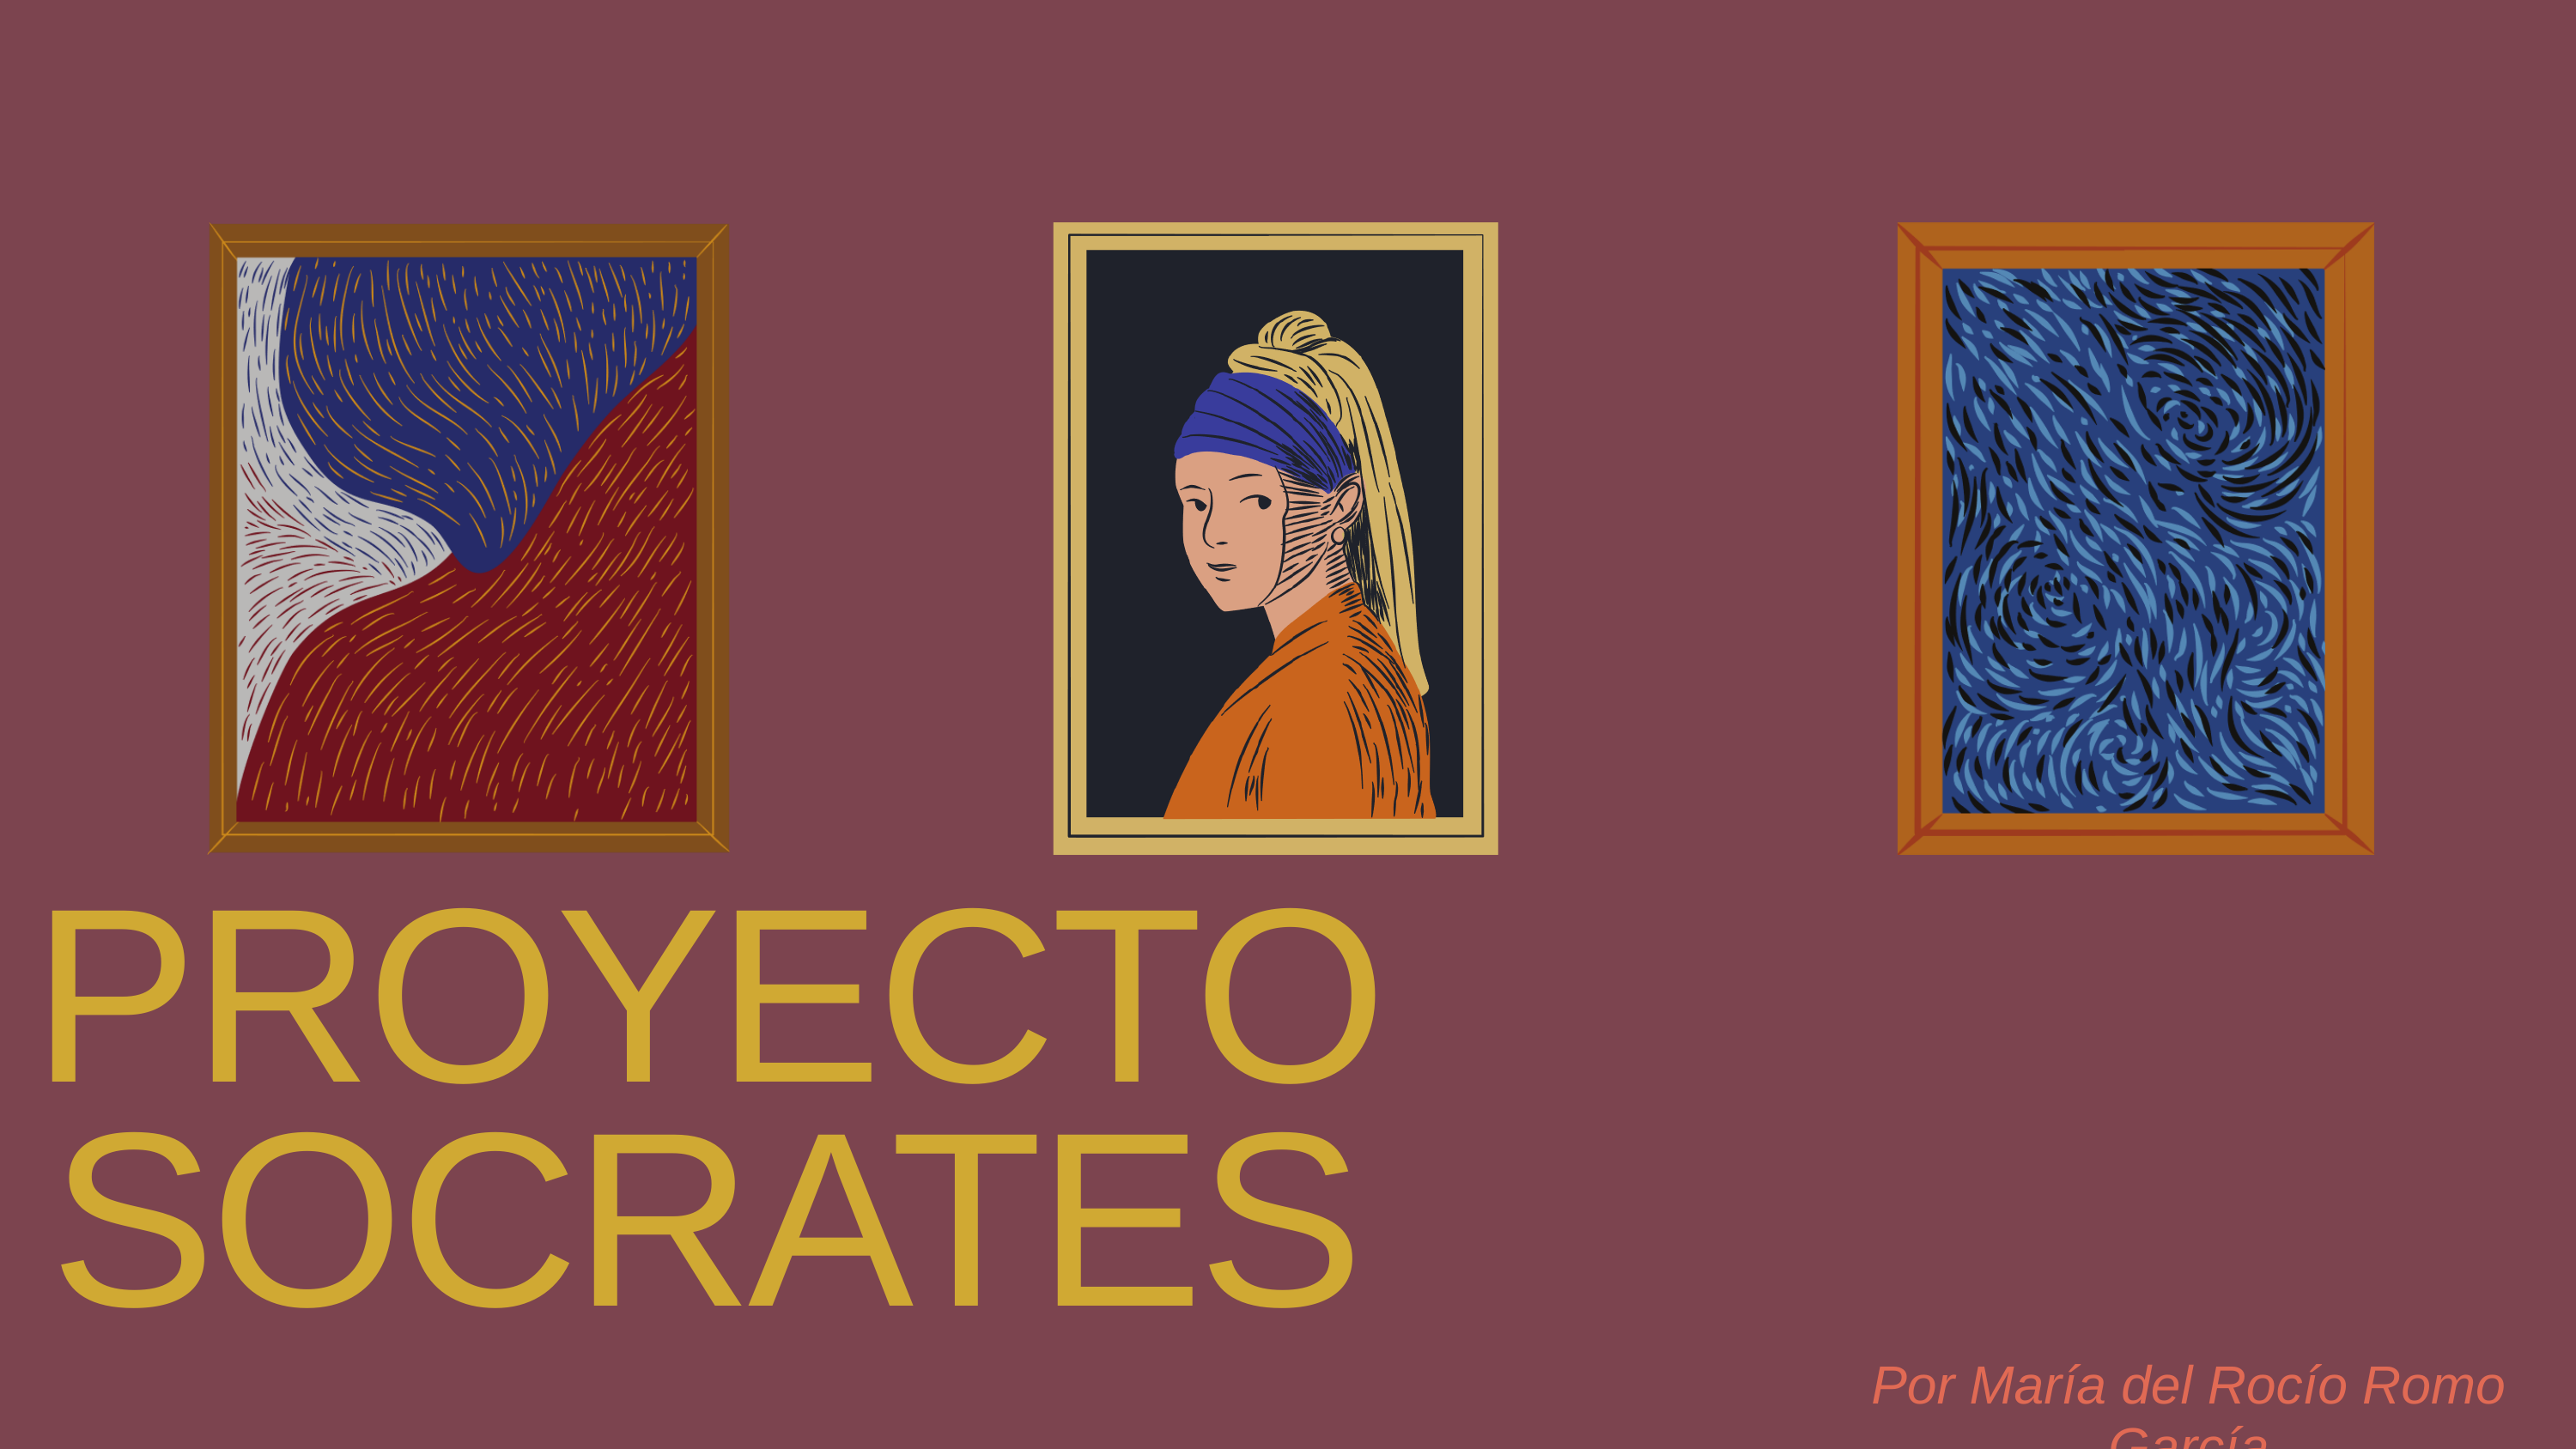

PROYECTO SOCRATES

Por María del Rocío Romo García